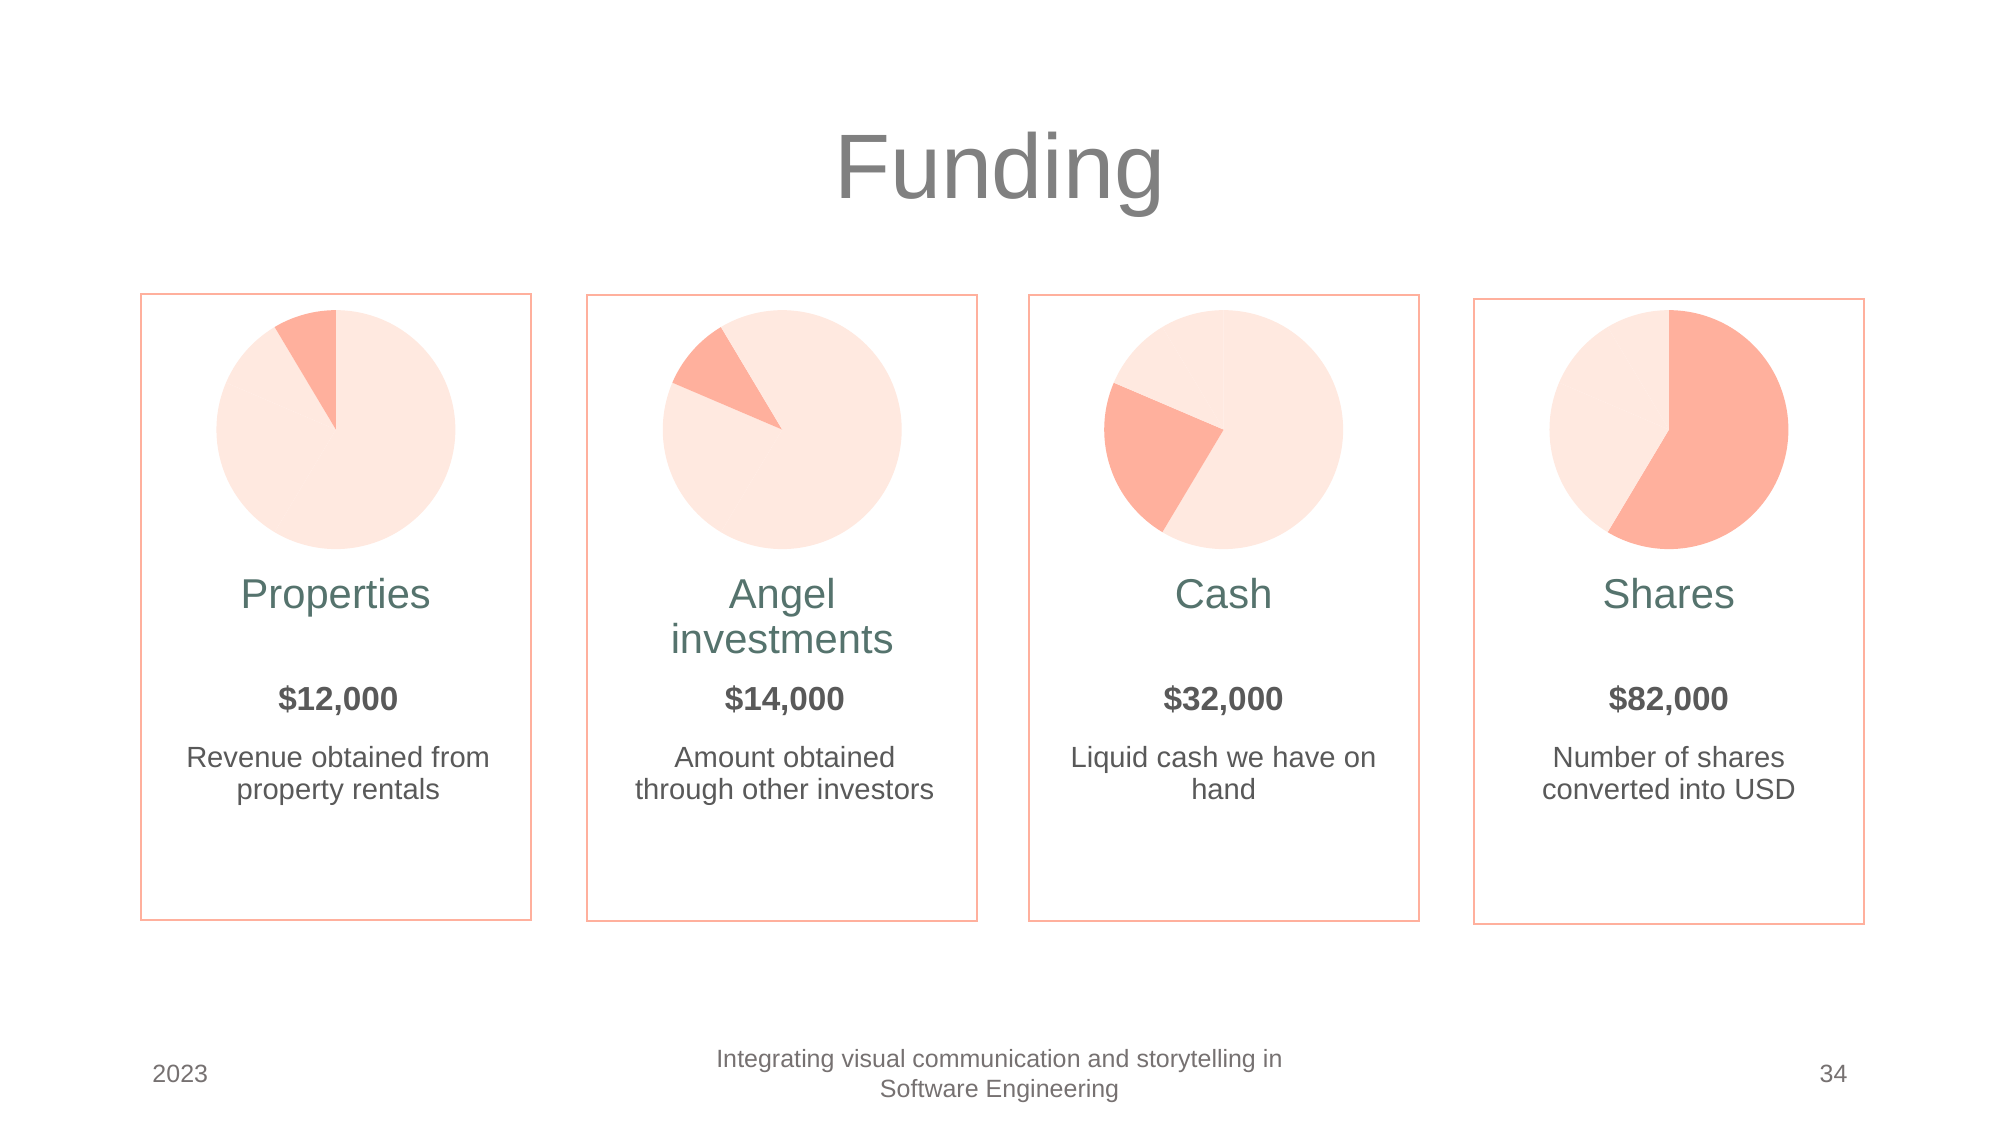

# Funding

### Chart

| Category | Sales |
|---|---|
| 1st Qtr | 8.2 |
| 2nd Qtr | 3.2 |
| 3rd Qtr | 1.4 |
| 4th Qtr | 1.2 |

### Chart

| Category | Sales |
|---|---|
| 1st Qtr | 8.2 |
| 2nd Qtr | 3.2 |
| 3rd Qtr | 1.4 |
| 4th Qtr | 1.2 |

### Chart

| Category | Sales |
|---|---|
| 1st Qtr | 8.2 |
| 2nd Qtr | 3.2 |
| 3rd Qtr | 1.4 |
| 4th Qtr | 1.2 |

### Chart

| Category | Sales |
|---|---|
| 1st Qtr | 8.2 |
| 2nd Qtr | 3.2 |
| 3rd Qtr | 1.4 |
| 4th Qtr | 1.2 |
Properties
Angel investments
Cash
Shares
$12,000
$14,000
$32,000
$82,000
Revenue obtained from property rentals
Amount obtained through other investors
Liquid cash we have on hand
Number of shares converted into USD
2023
Integrating visual communication and storytelling in Software Engineering
34